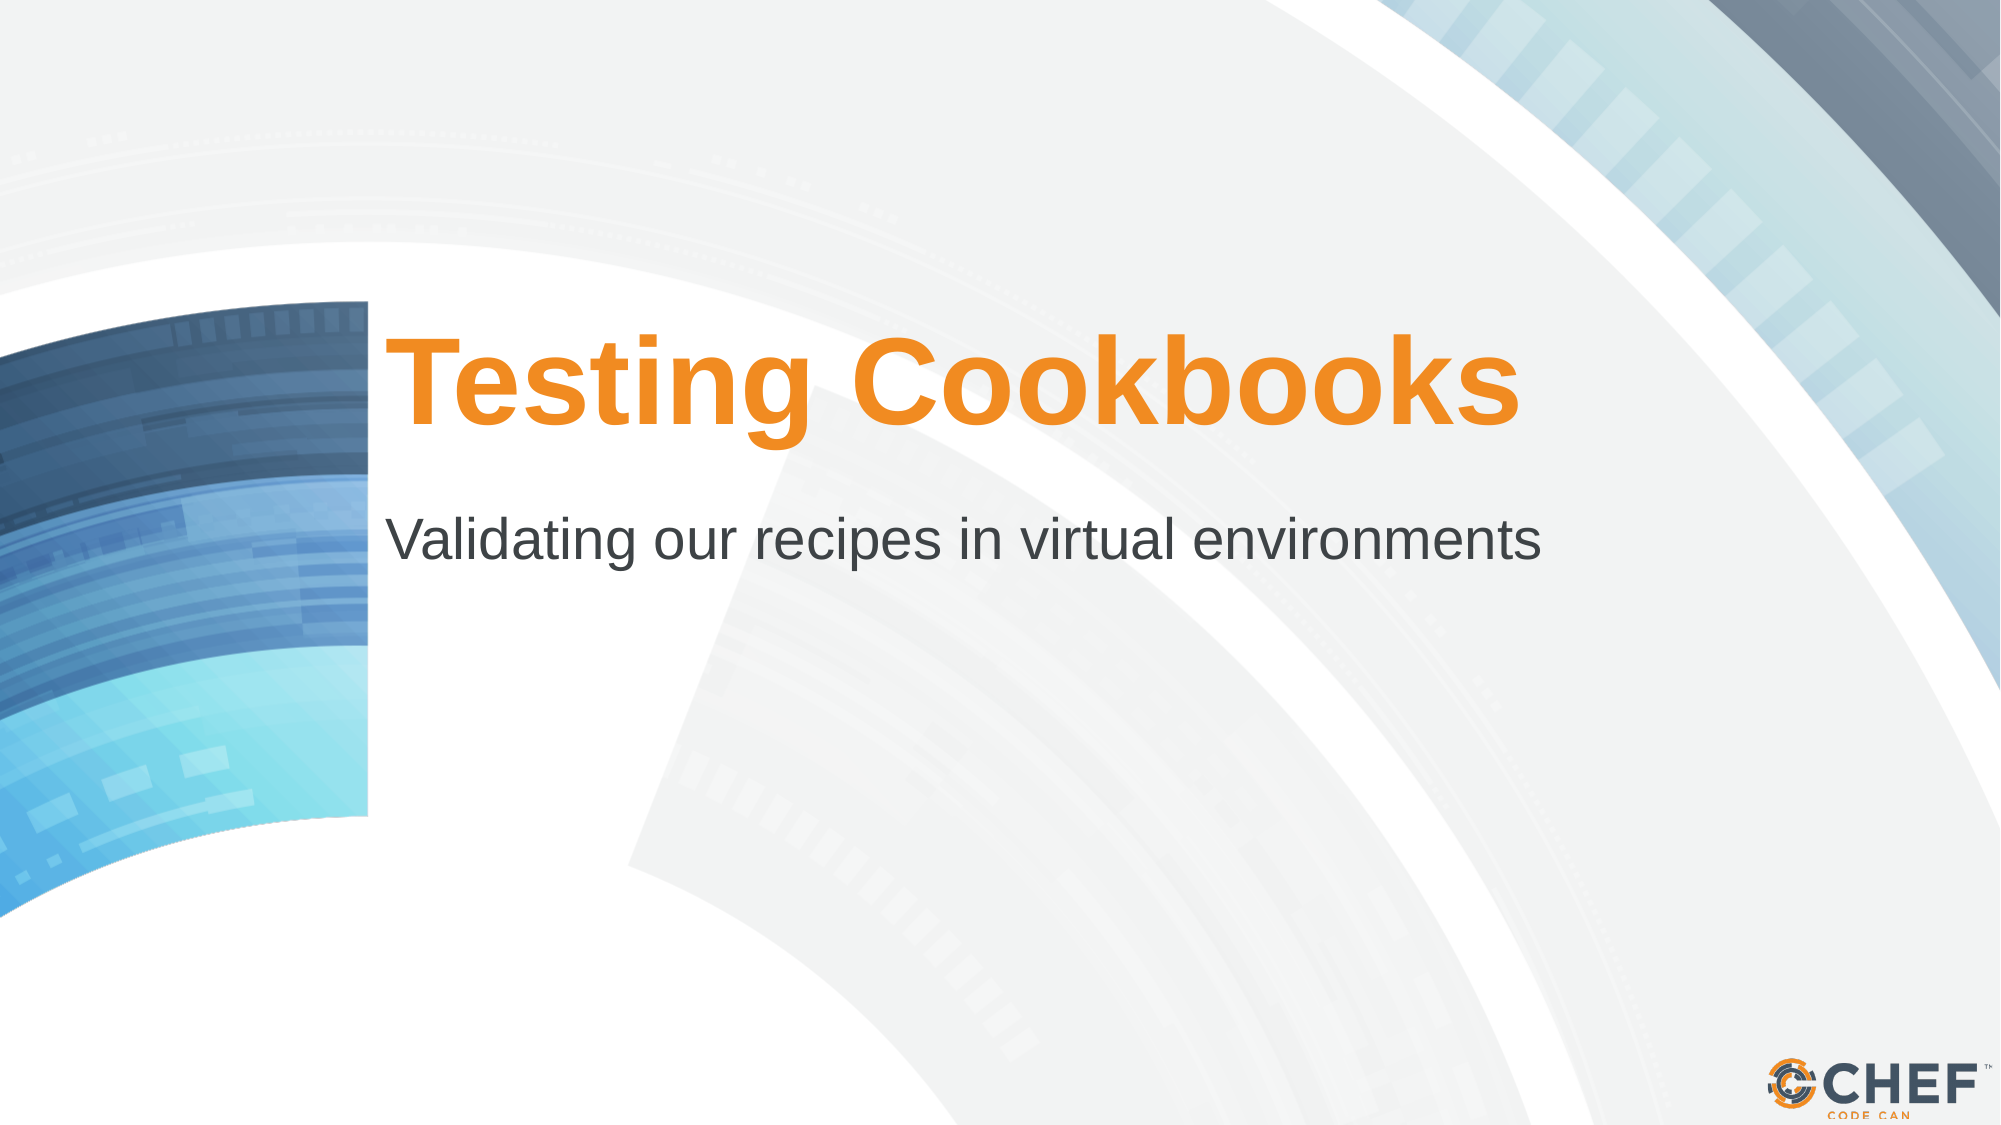

# Testing Cookbooks
Validating our recipes in virtual environments